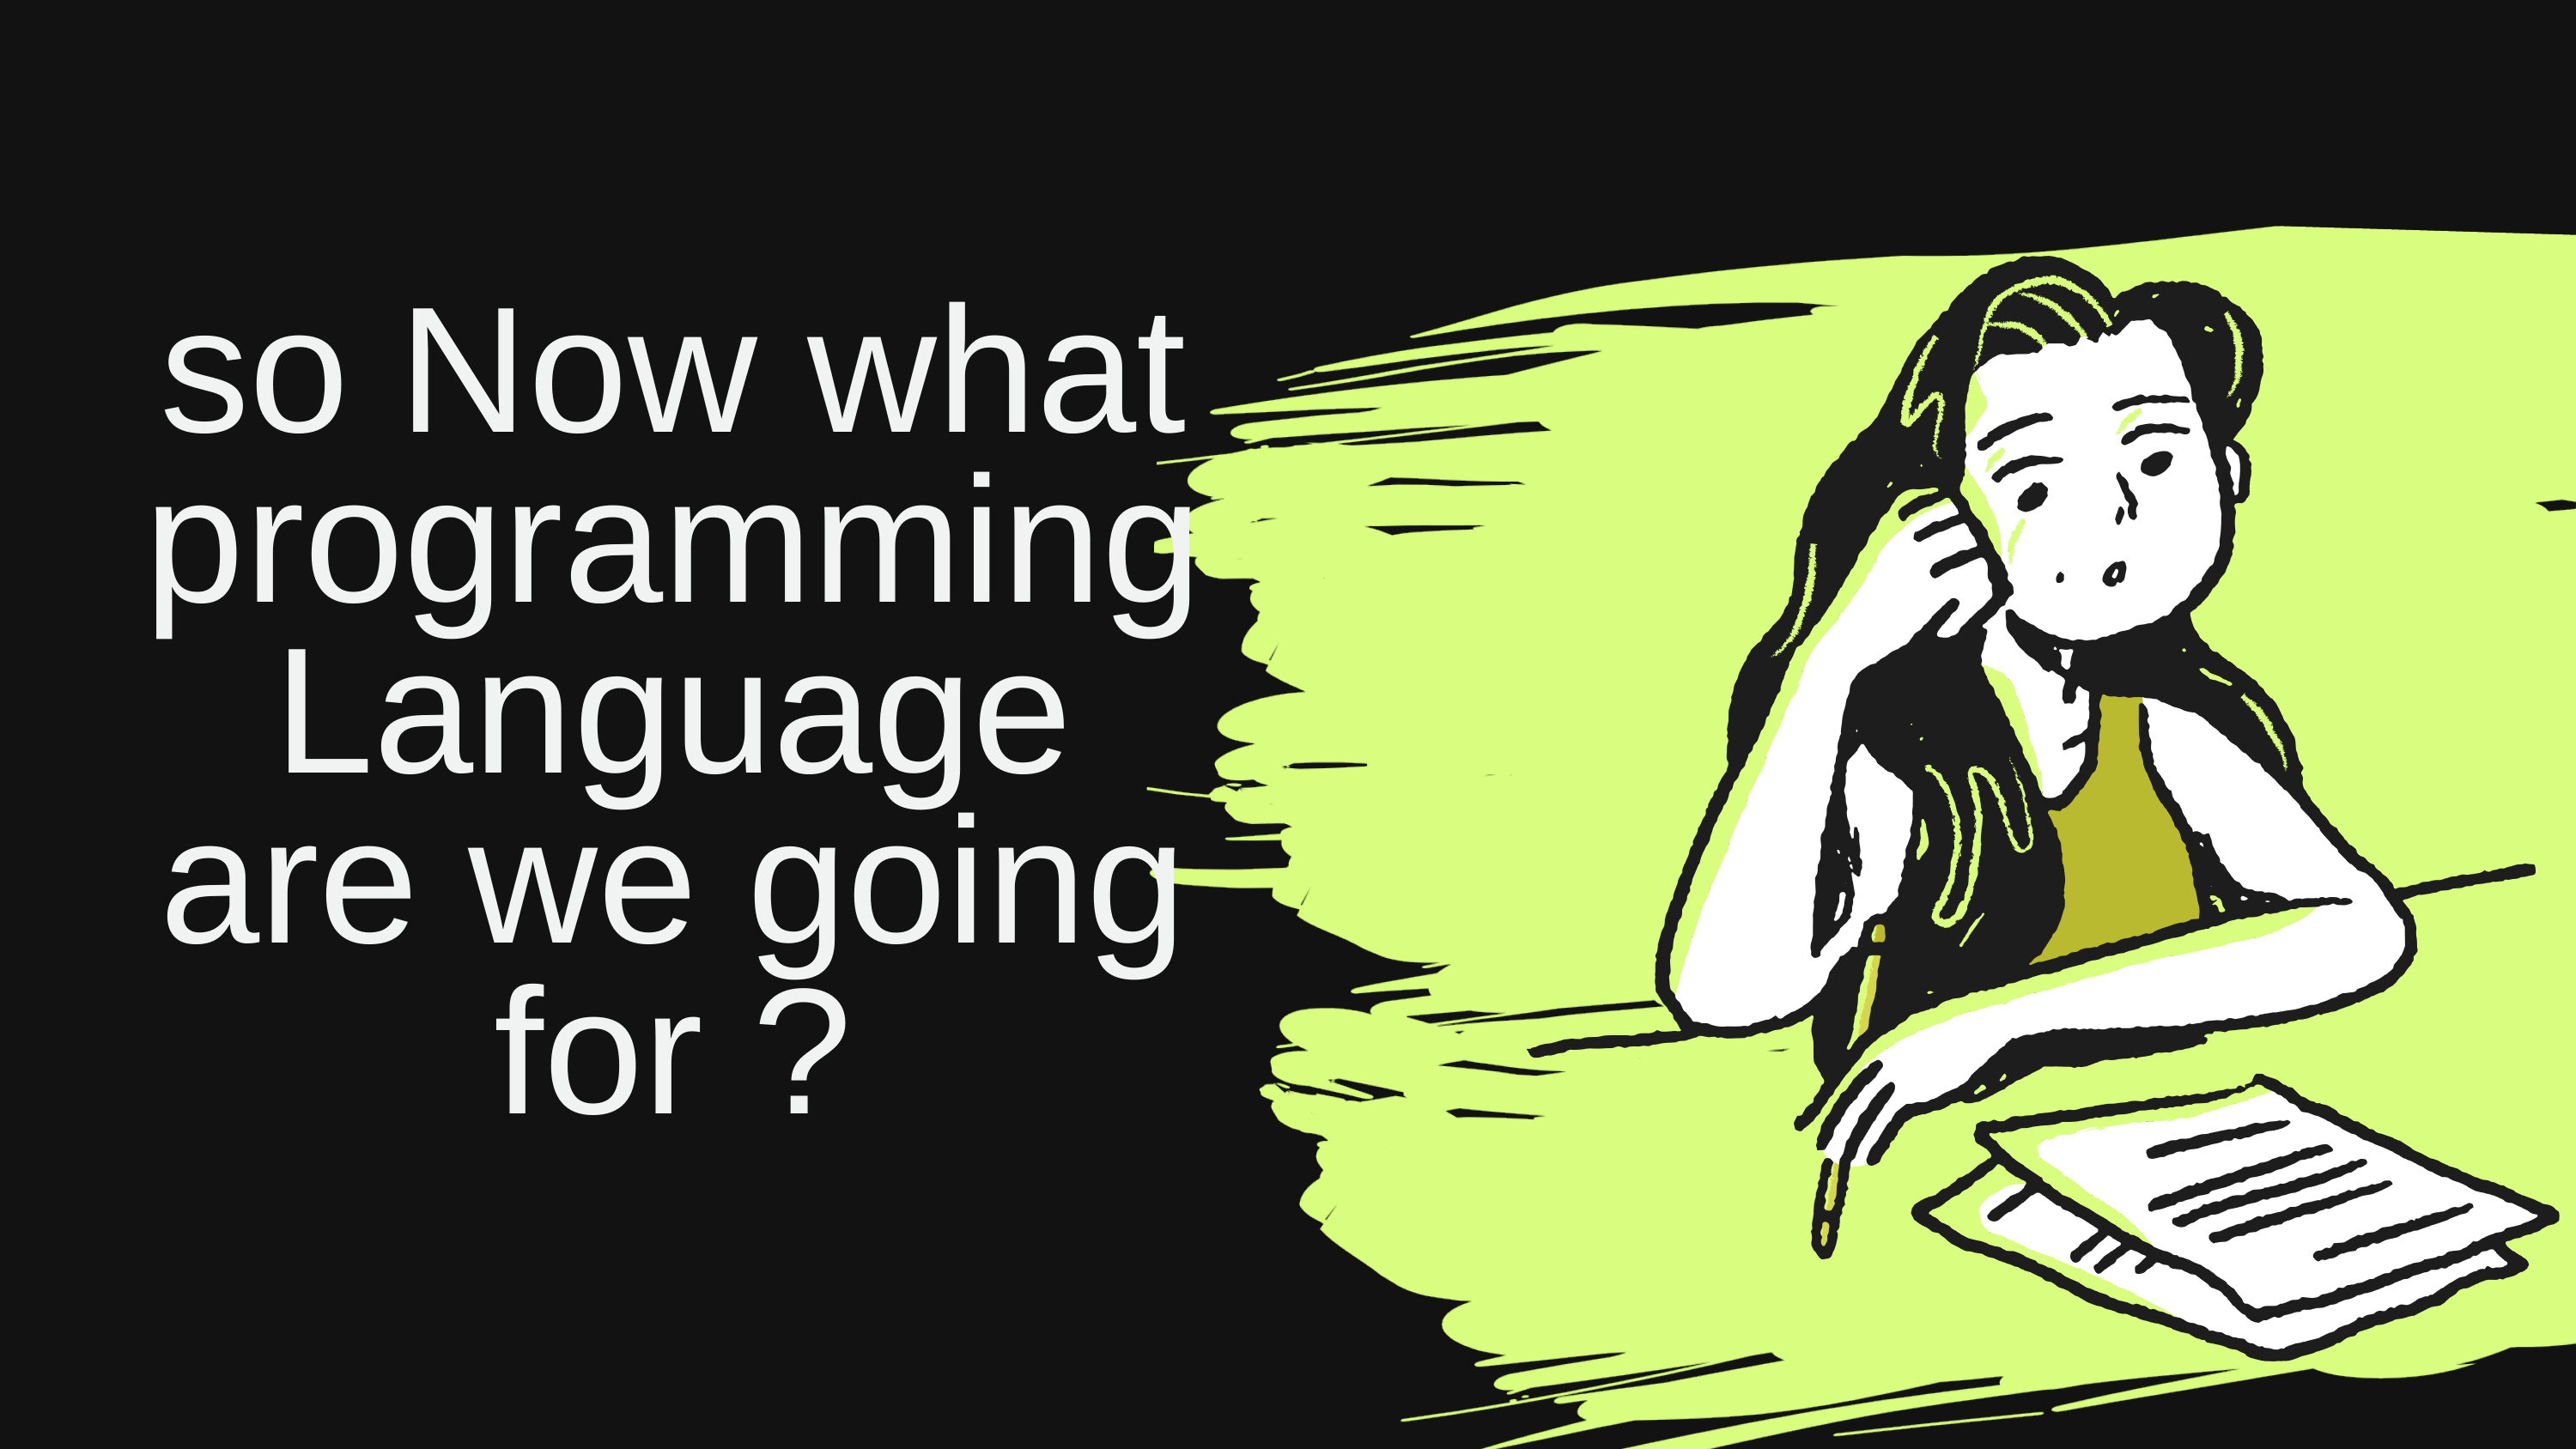

so Now what programming Language are we going for ?